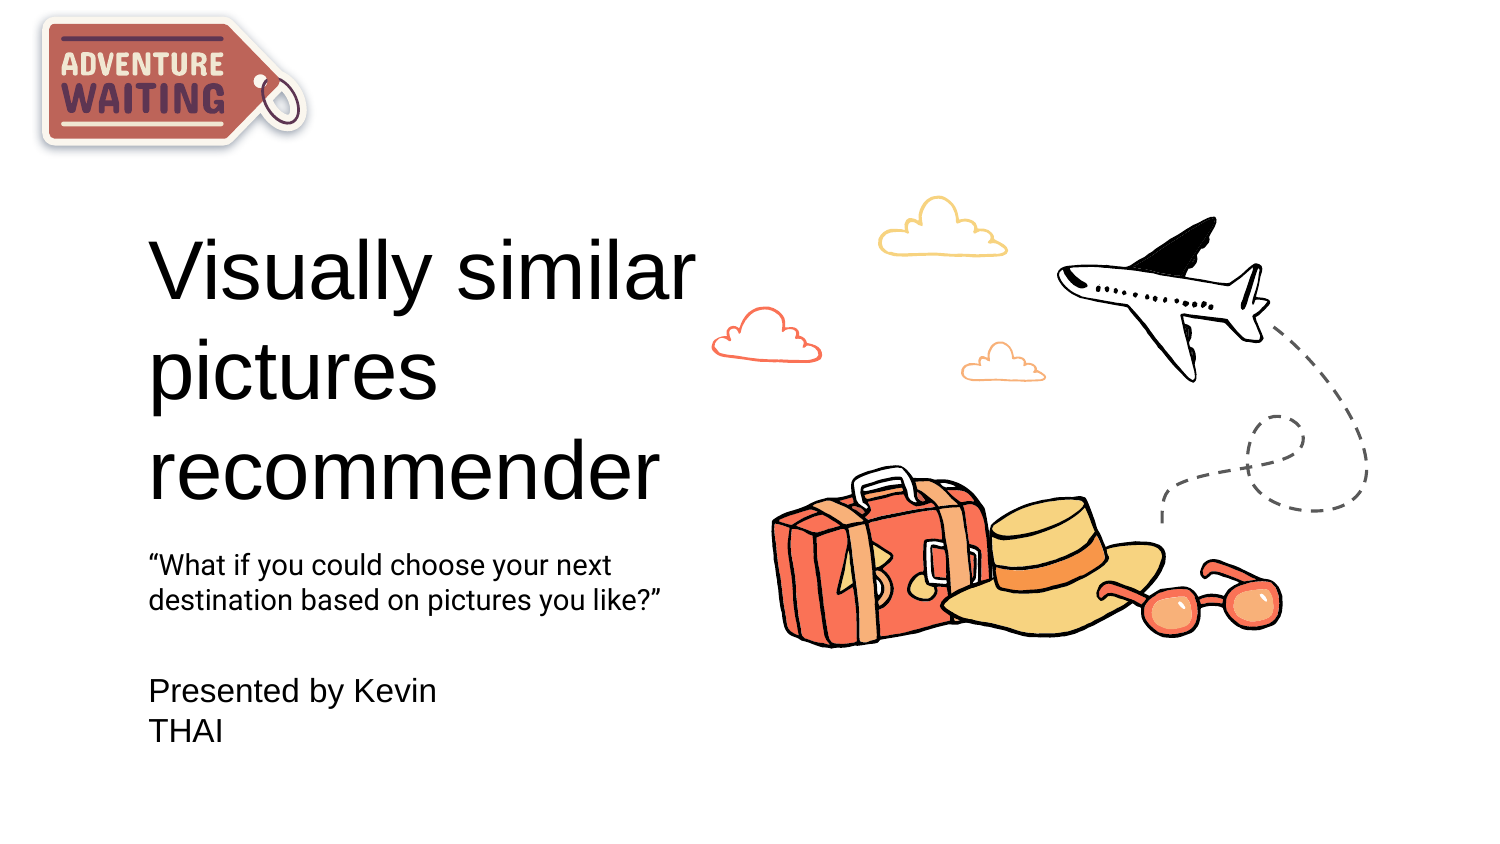

# Visually similar pictures recommender

“What if you could choose your next destination based on pictures you like?”

Presented by Kevin THAI